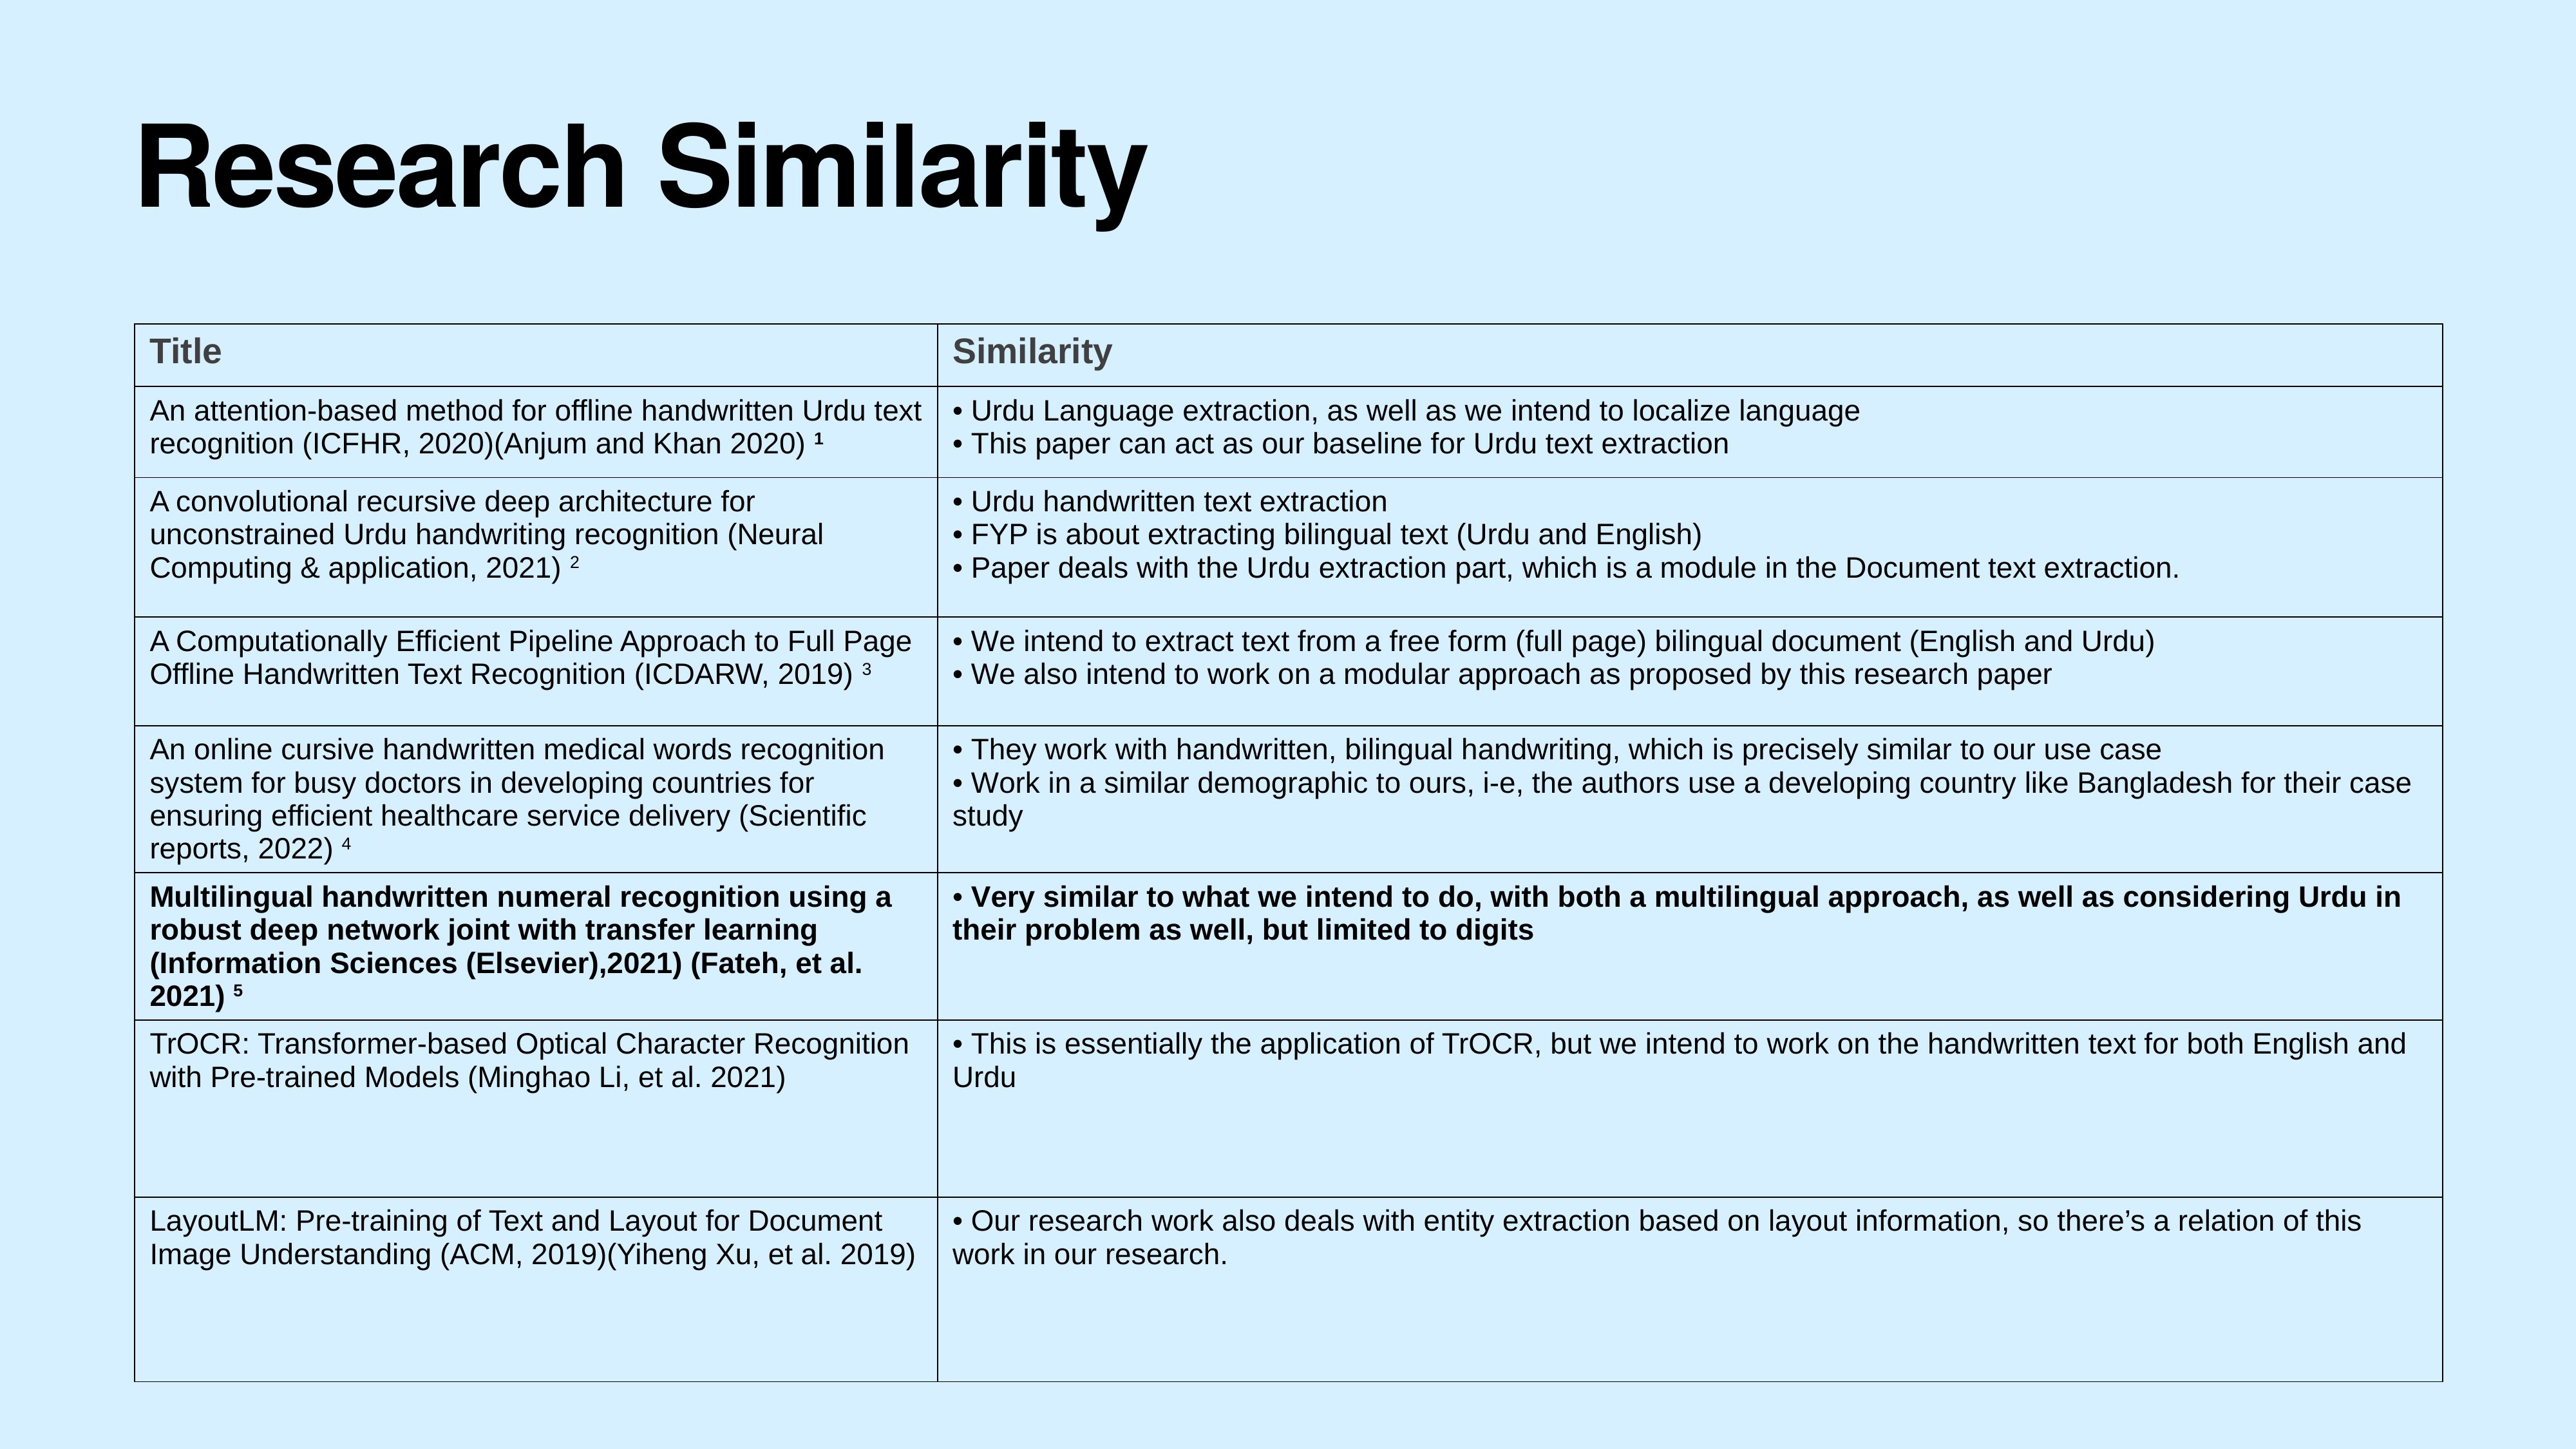

# Research Similarity
| Title | Similarity |
| --- | --- |
| An attention-based method for offline handwritten Urdu text recognition (ICFHR, 2020)(Anjum and Khan 2020) 1 | • Urdu Language extraction, as well as we intend to localize language • This paper can act as our baseline for Urdu text extraction |
| A convolutional recursive deep architecture for unconstrained Urdu handwriting recognition (Neural Computing & application, 2021) 2 | • Urdu handwritten text extraction • FYP is about extracting bilingual text (Urdu and English) • Paper deals with the Urdu extraction part, which is a module in the Document text extraction. |
| A Computationally Efficient Pipeline Approach to Full Page Offline Handwritten Text Recognition (ICDARW, 2019) 3 | • We intend to extract text from a free form (full page) bilingual document (English and Urdu) • We also intend to work on a modular approach as proposed by this research paper |
| An online cursive handwritten medical words recognition system for busy doctors in developing countries for ensuring efficient healthcare service delivery (Scientific reports, 2022) 4 | • They work with handwritten, bilingual handwriting, which is precisely similar to our use case • Work in a similar demographic to ours, i-e, the authors use a developing country like Bangladesh for their case study |
| Multilingual handwritten numeral recognition using a robust deep network joint with transfer learning (Information Sciences (Elsevier),2021) (Fateh, et al. 2021) 5 | • Very similar to what we intend to do, with both a multilingual approach, as well as considering Urdu in their problem as well, but limited to digits |
| TrOCR: Transformer-based Optical Character Recognition with Pre-trained Models (Minghao Li, et al. 2021) | • This is essentially the application of TrOCR, but we intend to work on the handwritten text for both English and Urdu |
| LayoutLM: Pre-training of Text and Layout for Document Image Understanding (ACM, 2019)(Yiheng Xu, et al. 2019) | • Our research work also deals with entity extraction based on layout information, so there’s a relation of this work in our research. |